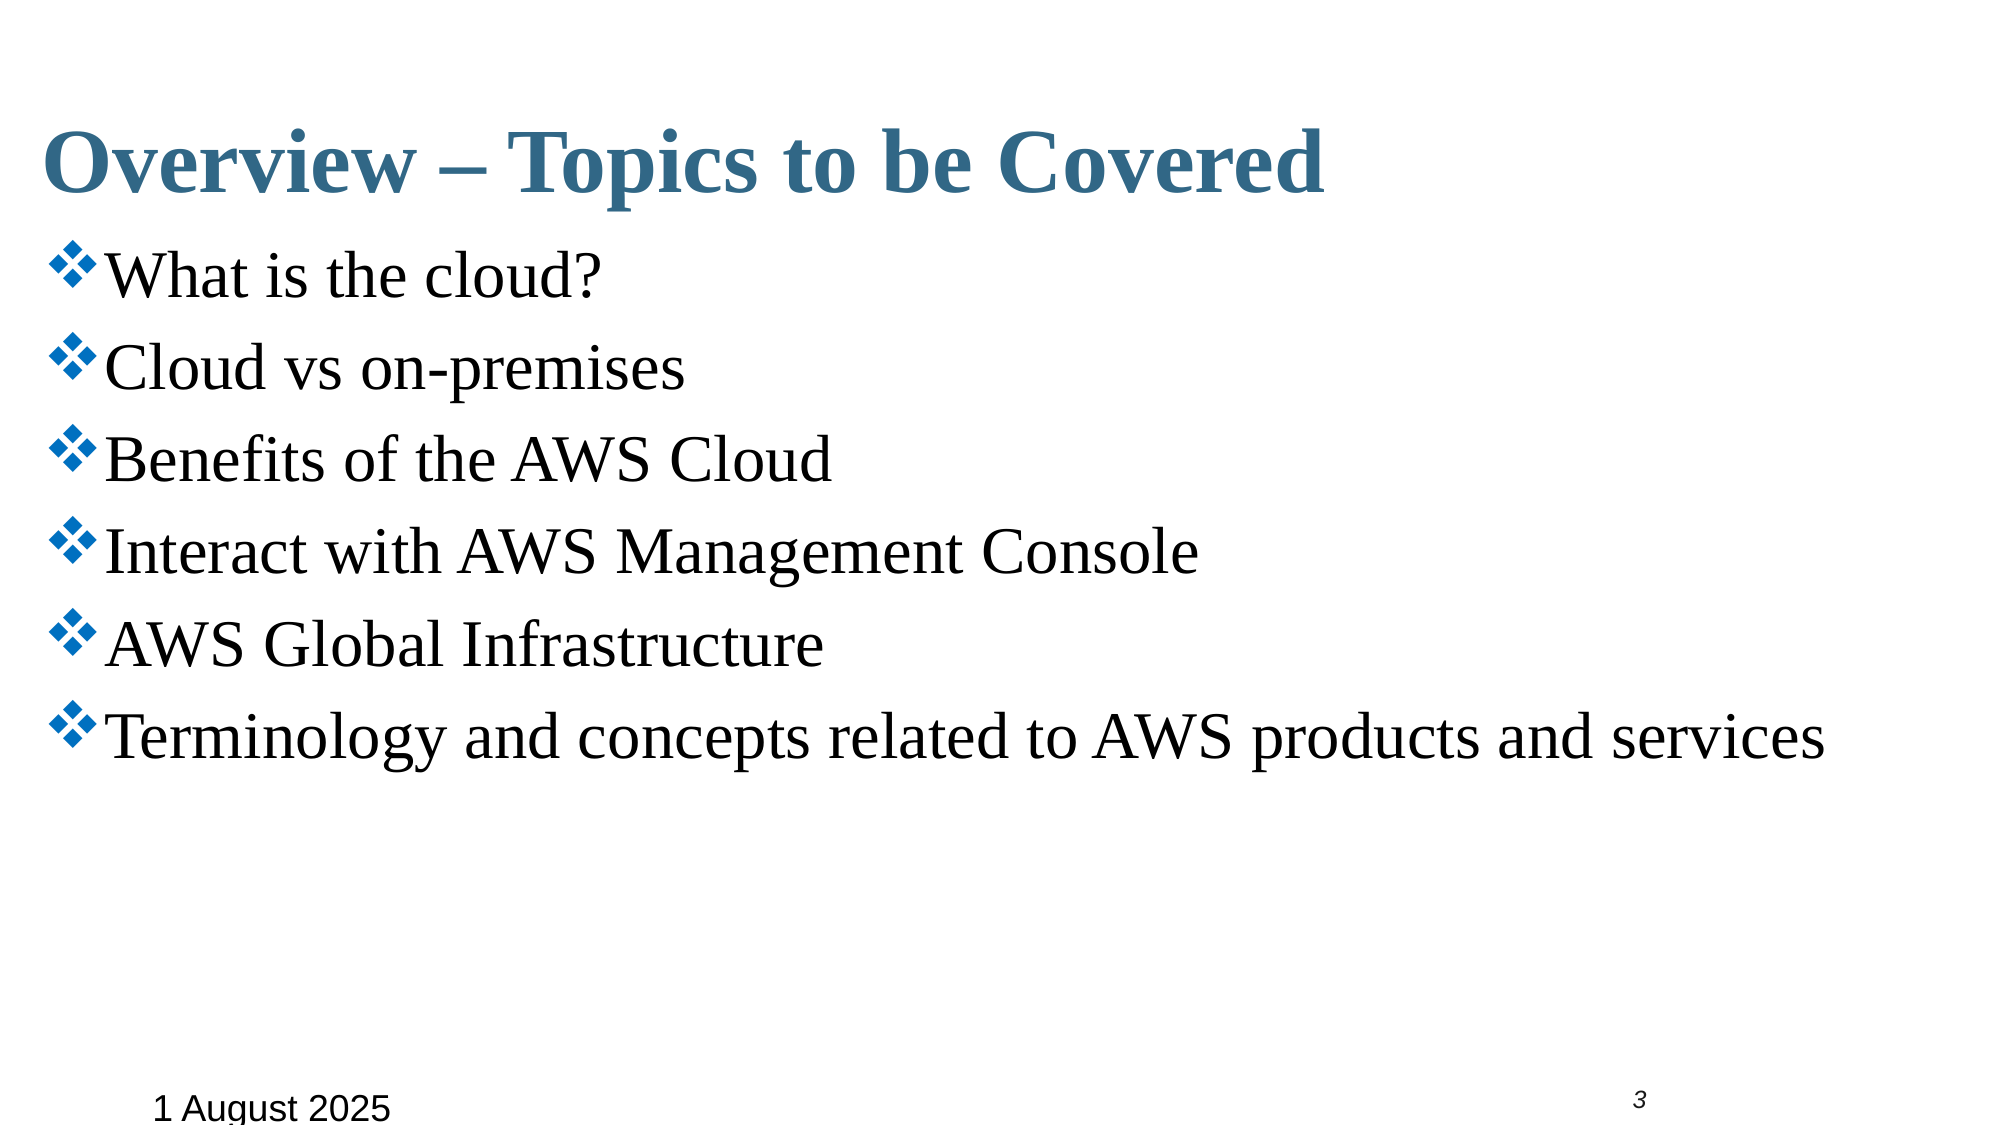

Overview – Topics to be Covered
What is the cloud?
Cloud vs on-premises
Benefits of the AWS Cloud
Interact with AWS Management Console
AWS Global Infrastructure
Terminology and concepts related to AWS products and services
1 August 2025
3